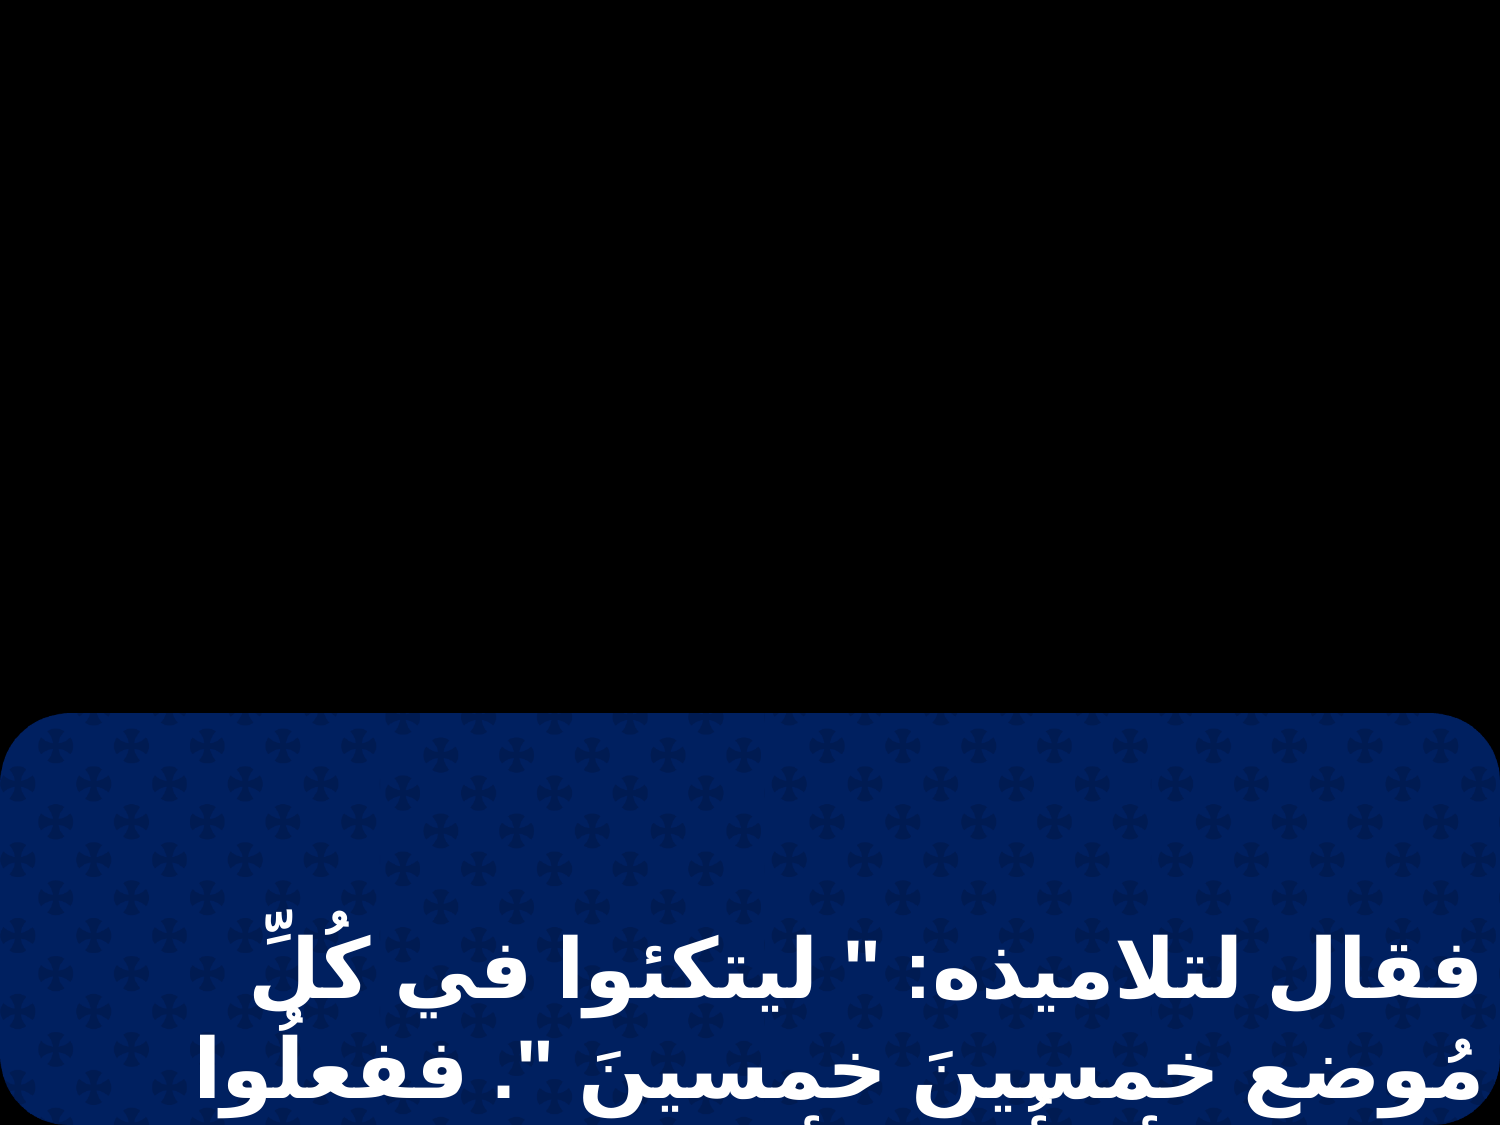

فقال لتلاميذه: " ليتكئوا في كُلِّ مُوضع خمسينَ خمسينَ ". ففعلُوا هكذا وأتكأُوهم أجمعين.